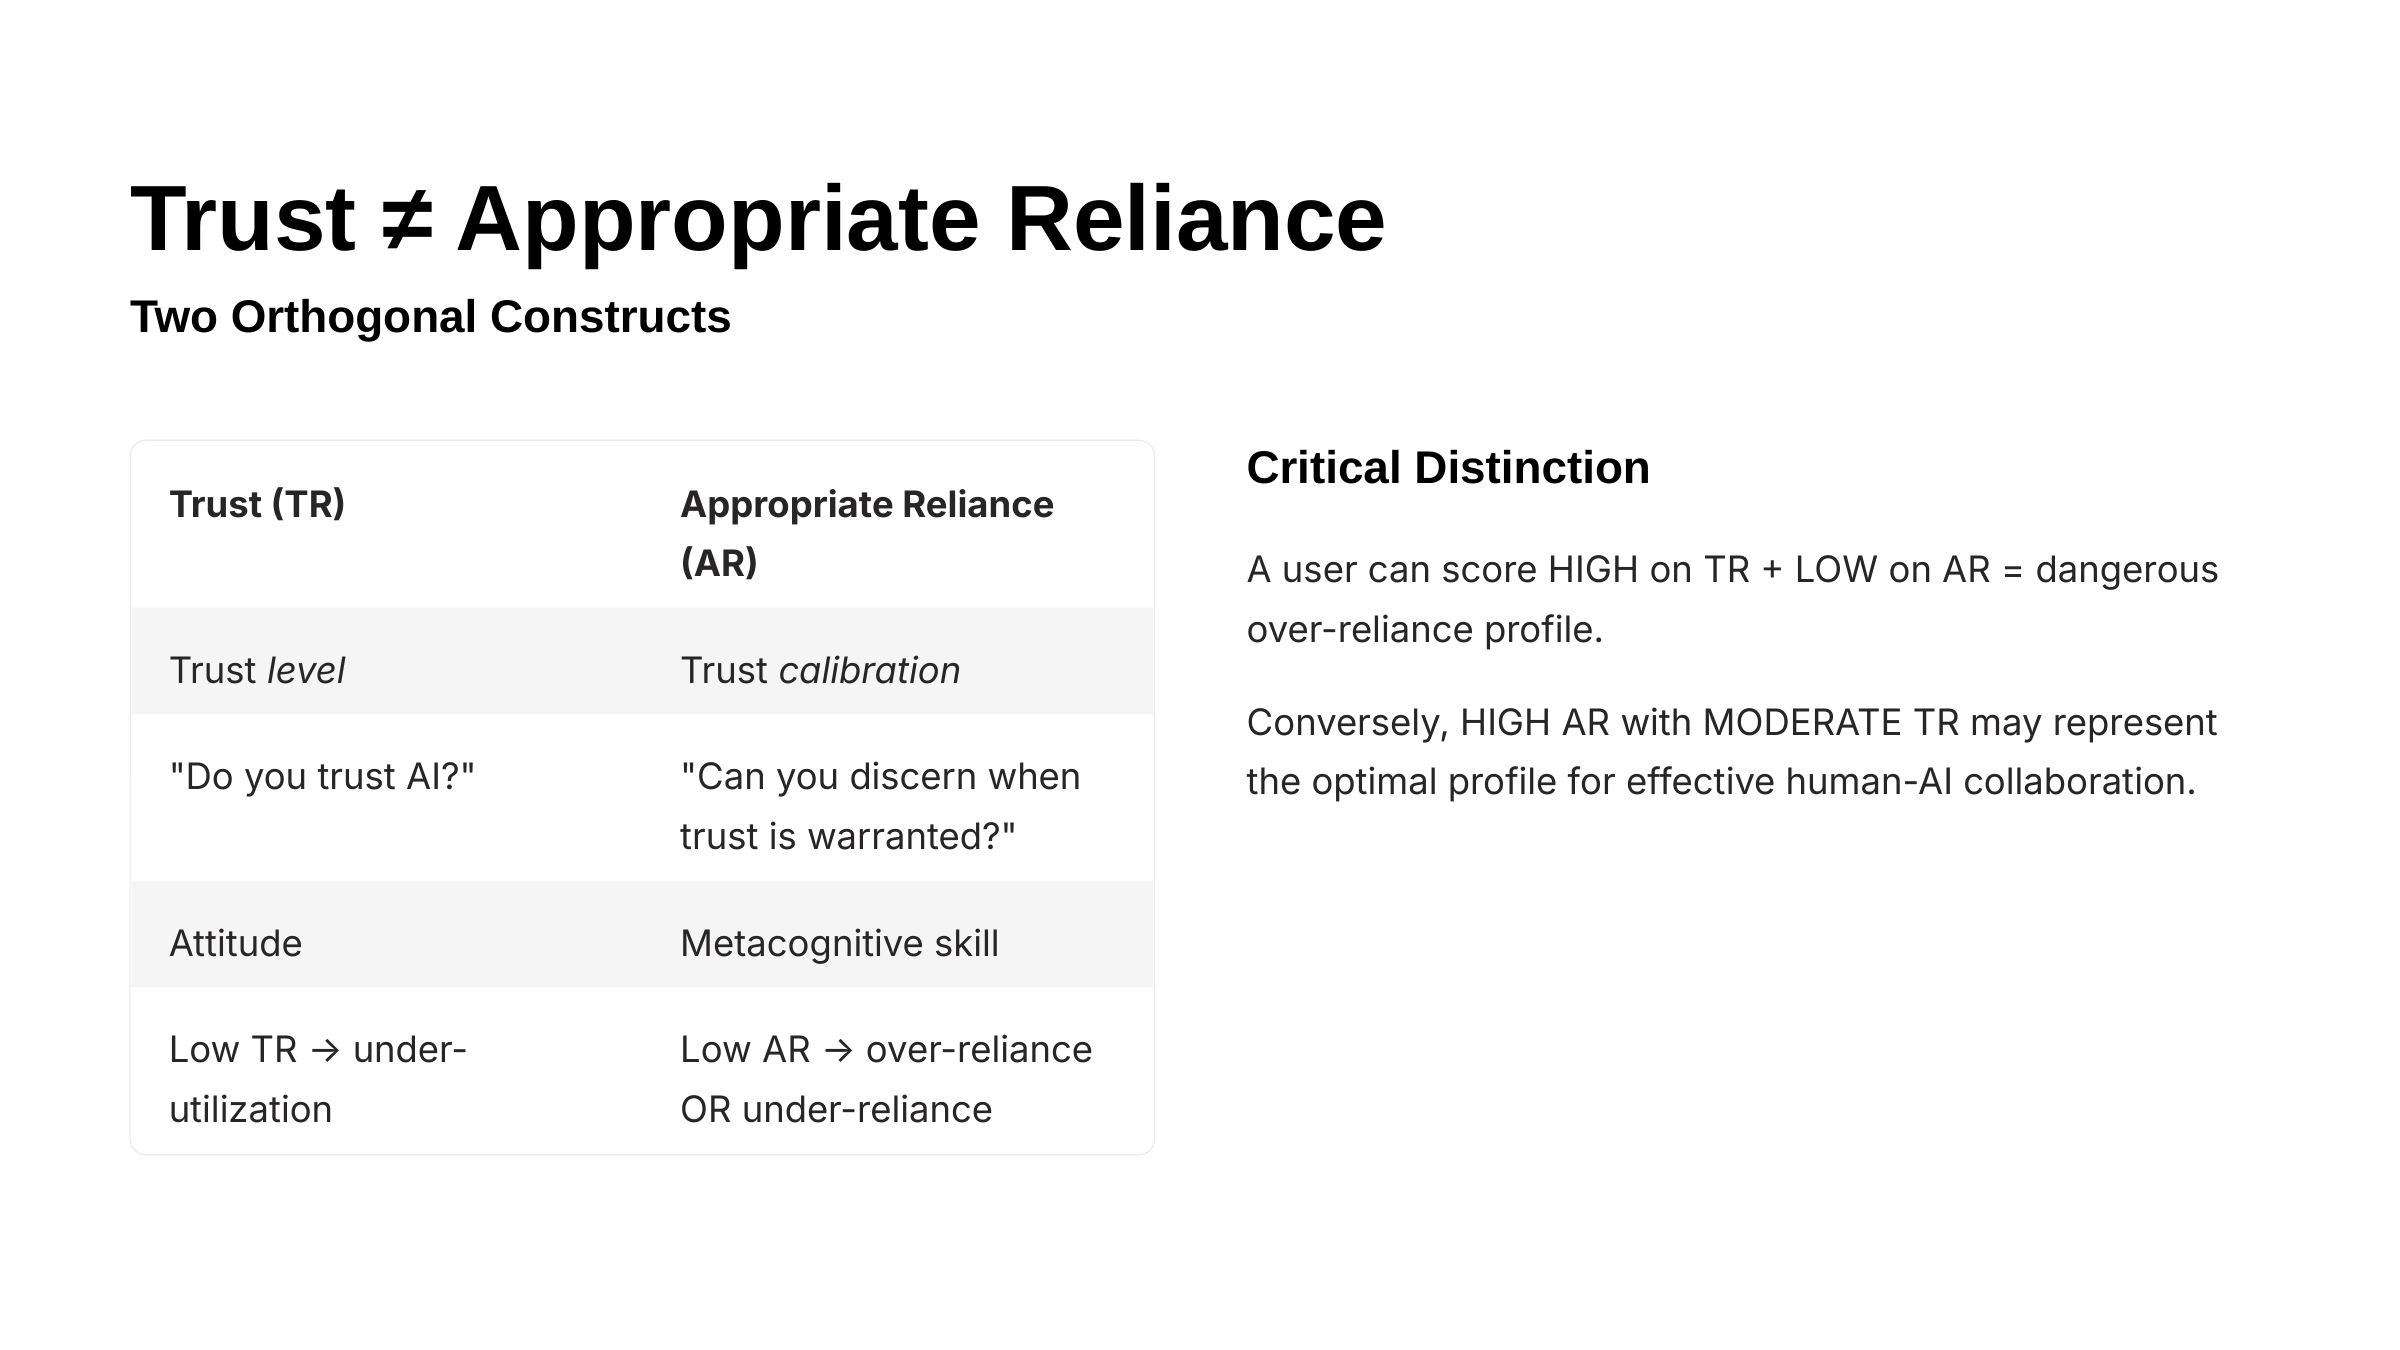

Trust ≠ Appropriate Reliance
Two Orthogonal Constructs
Critical Distinction

Trust (TR)
Appropriate Reliance (AR)
A user can score HIGH on TR + LOW on AR = dangerous over-reliance profile.

Trust level
Trust calibration
Conversely, HIGH AR with MODERATE TR may represent the optimal profile for effective human-AI collaboration.

"Do you trust AI?"
"Can you discern when trust is warranted?"

Attitude
Metacognitive skill

Low TR → under-utilization
Low AR → over-reliance OR under-reliance